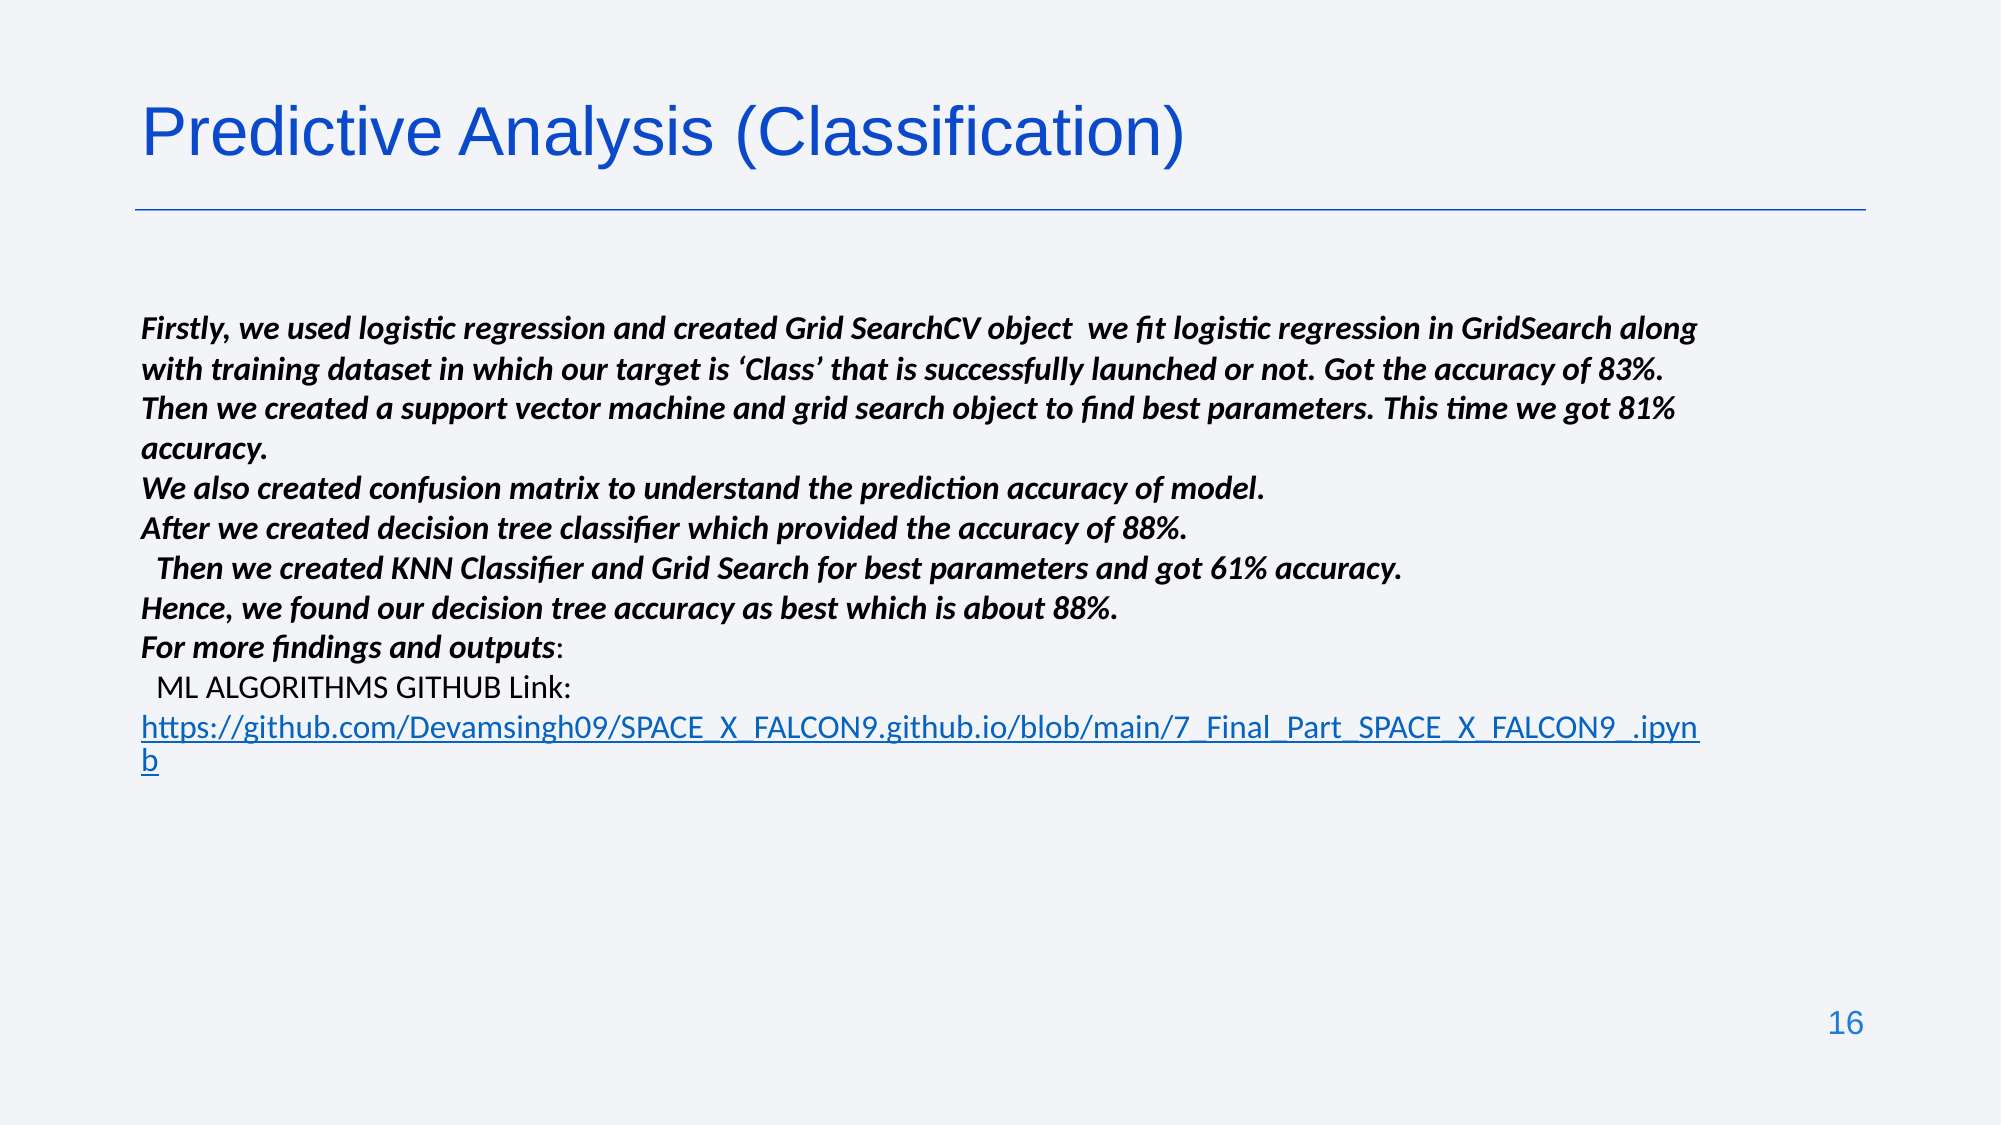

Predictive Analysis (Classification)
Firstly, we used logistic regression and created Grid SearchCV object  we fit logistic regression in GridSearch along with training dataset in which our target is ‘Class’ that is successfully launched or not. Got the accuracy of 83%.
Then we created a support vector machine and grid search object to find best parameters. This time we got 81% accuracy.
We also created confusion matrix to understand the prediction accuracy of model.
After we created decision tree classifier which provided the accuracy of 88%.
  Then we created KNN Classifier and Grid Search for best parameters and got 61% accuracy.
Hence, we found our decision tree accuracy as best which is about 88%.
For more findings and outputs:
  ML ALGORITHMS GITHUB Link: https://github.com/Devamsingh09/SPACE_X_FALCON9.github.io/blob/main/7_Final_Part_SPACE_X_FALCON9_.ipynb
16